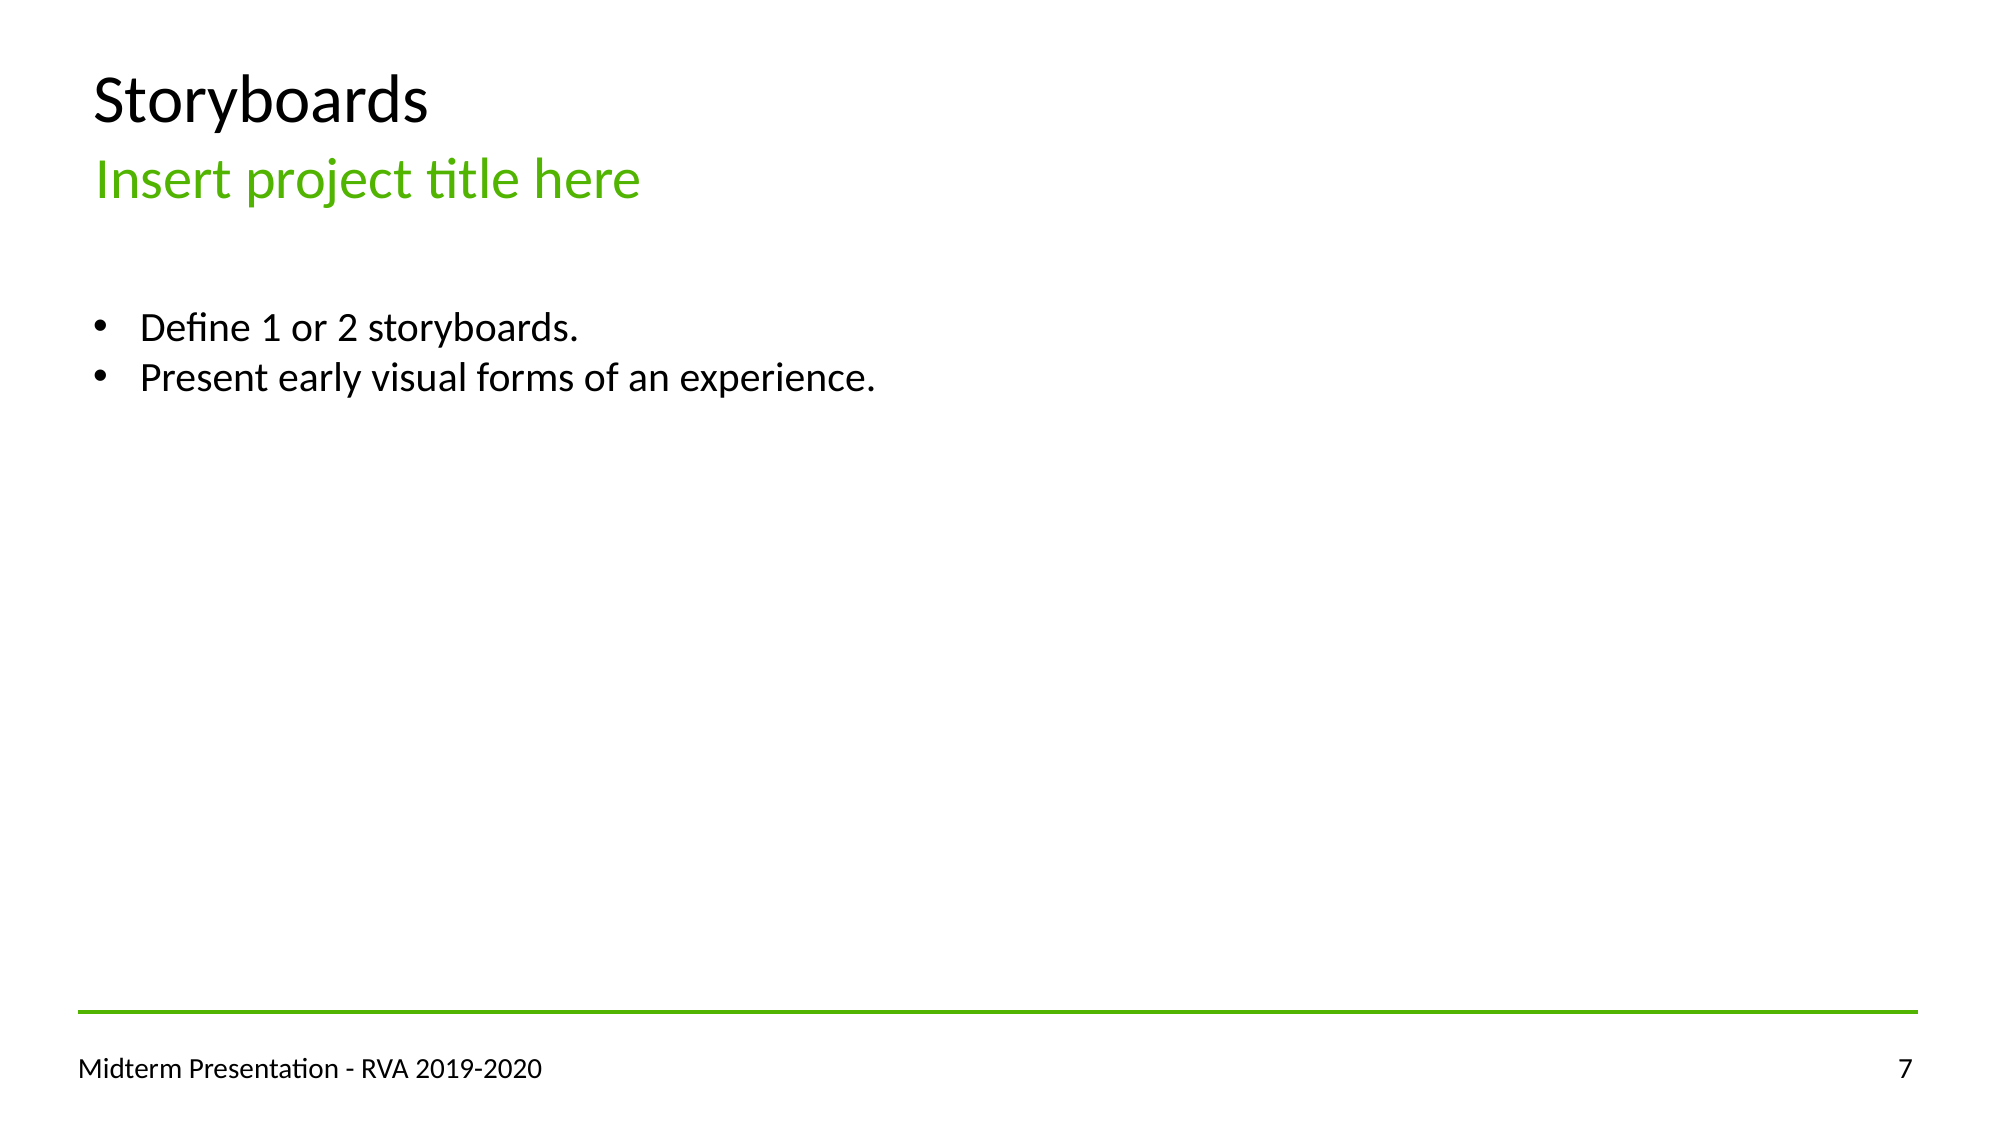

Storyboards
Insert project title here

Define 1 or 2 storyboards.
Present early visual forms of an experience.

Midterm Presentation - RVA 2019-2020
7